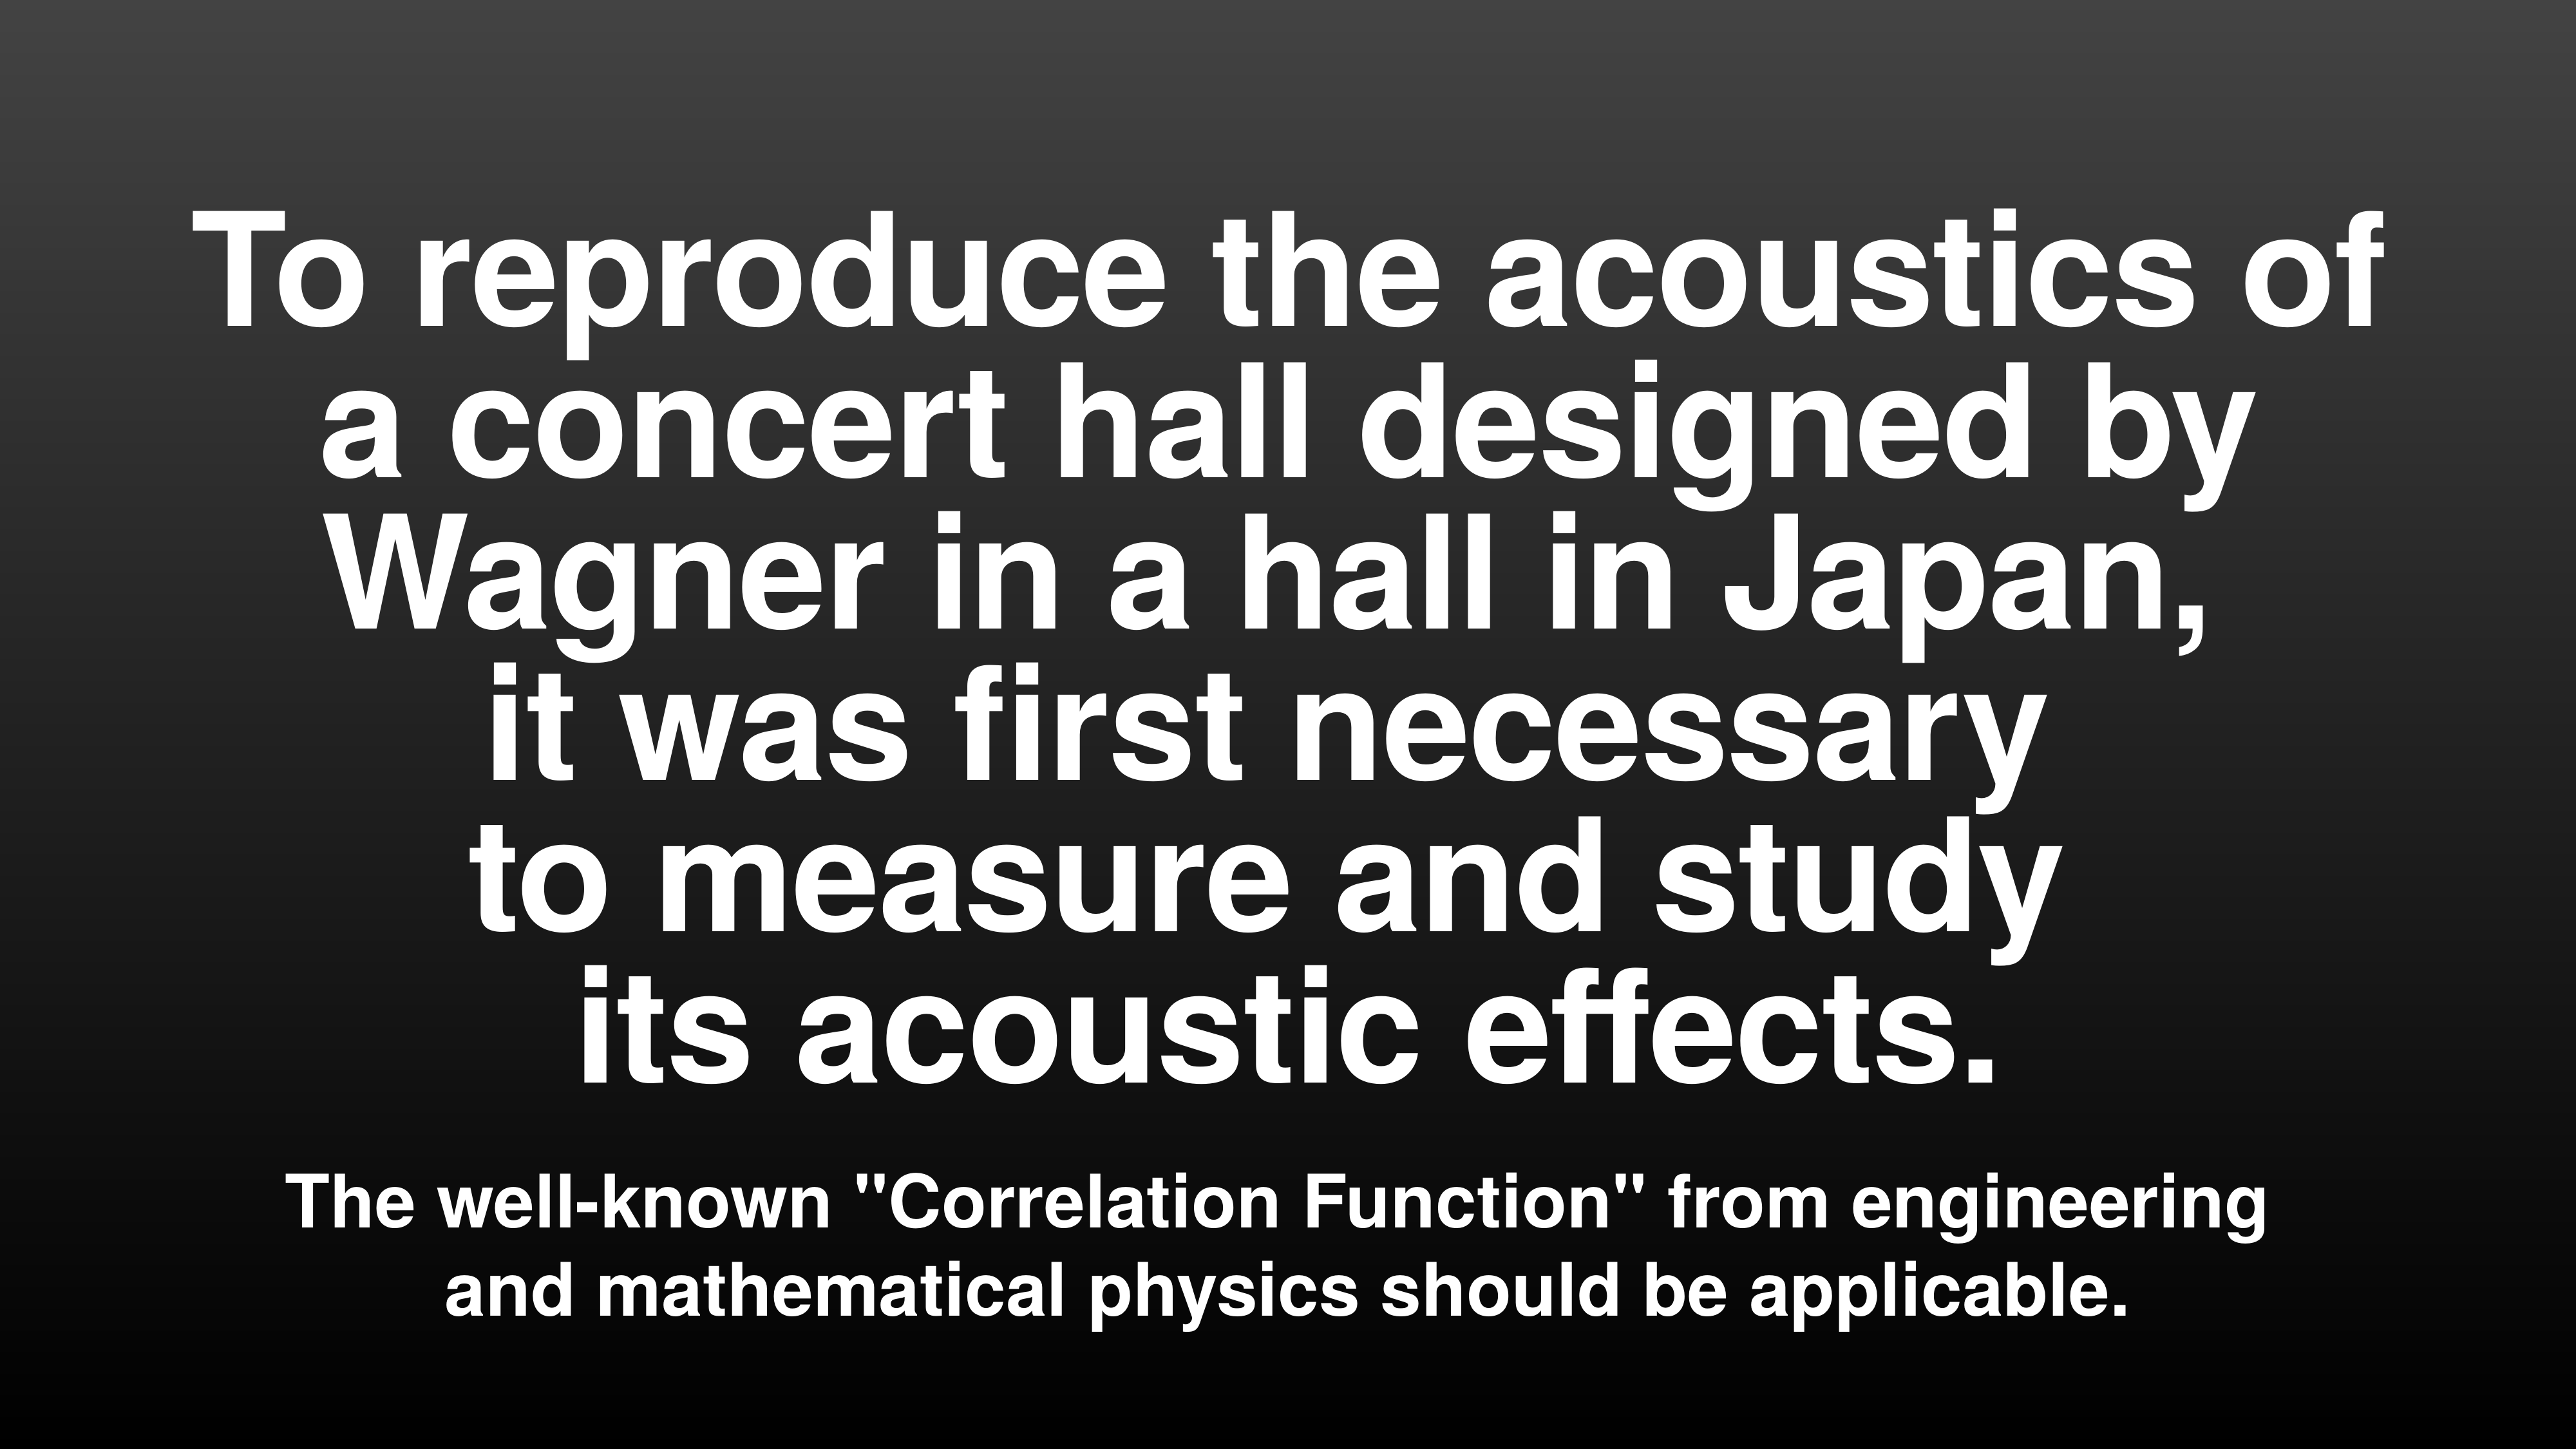

To reproduce the acoustics of a concert hall designed by Wagner in a hall in Japan,
it was first necessary
to measure and study
its acoustic effects.
The well-known "Correlation Function" from engineering
and mathematical physics should be applicable.
3